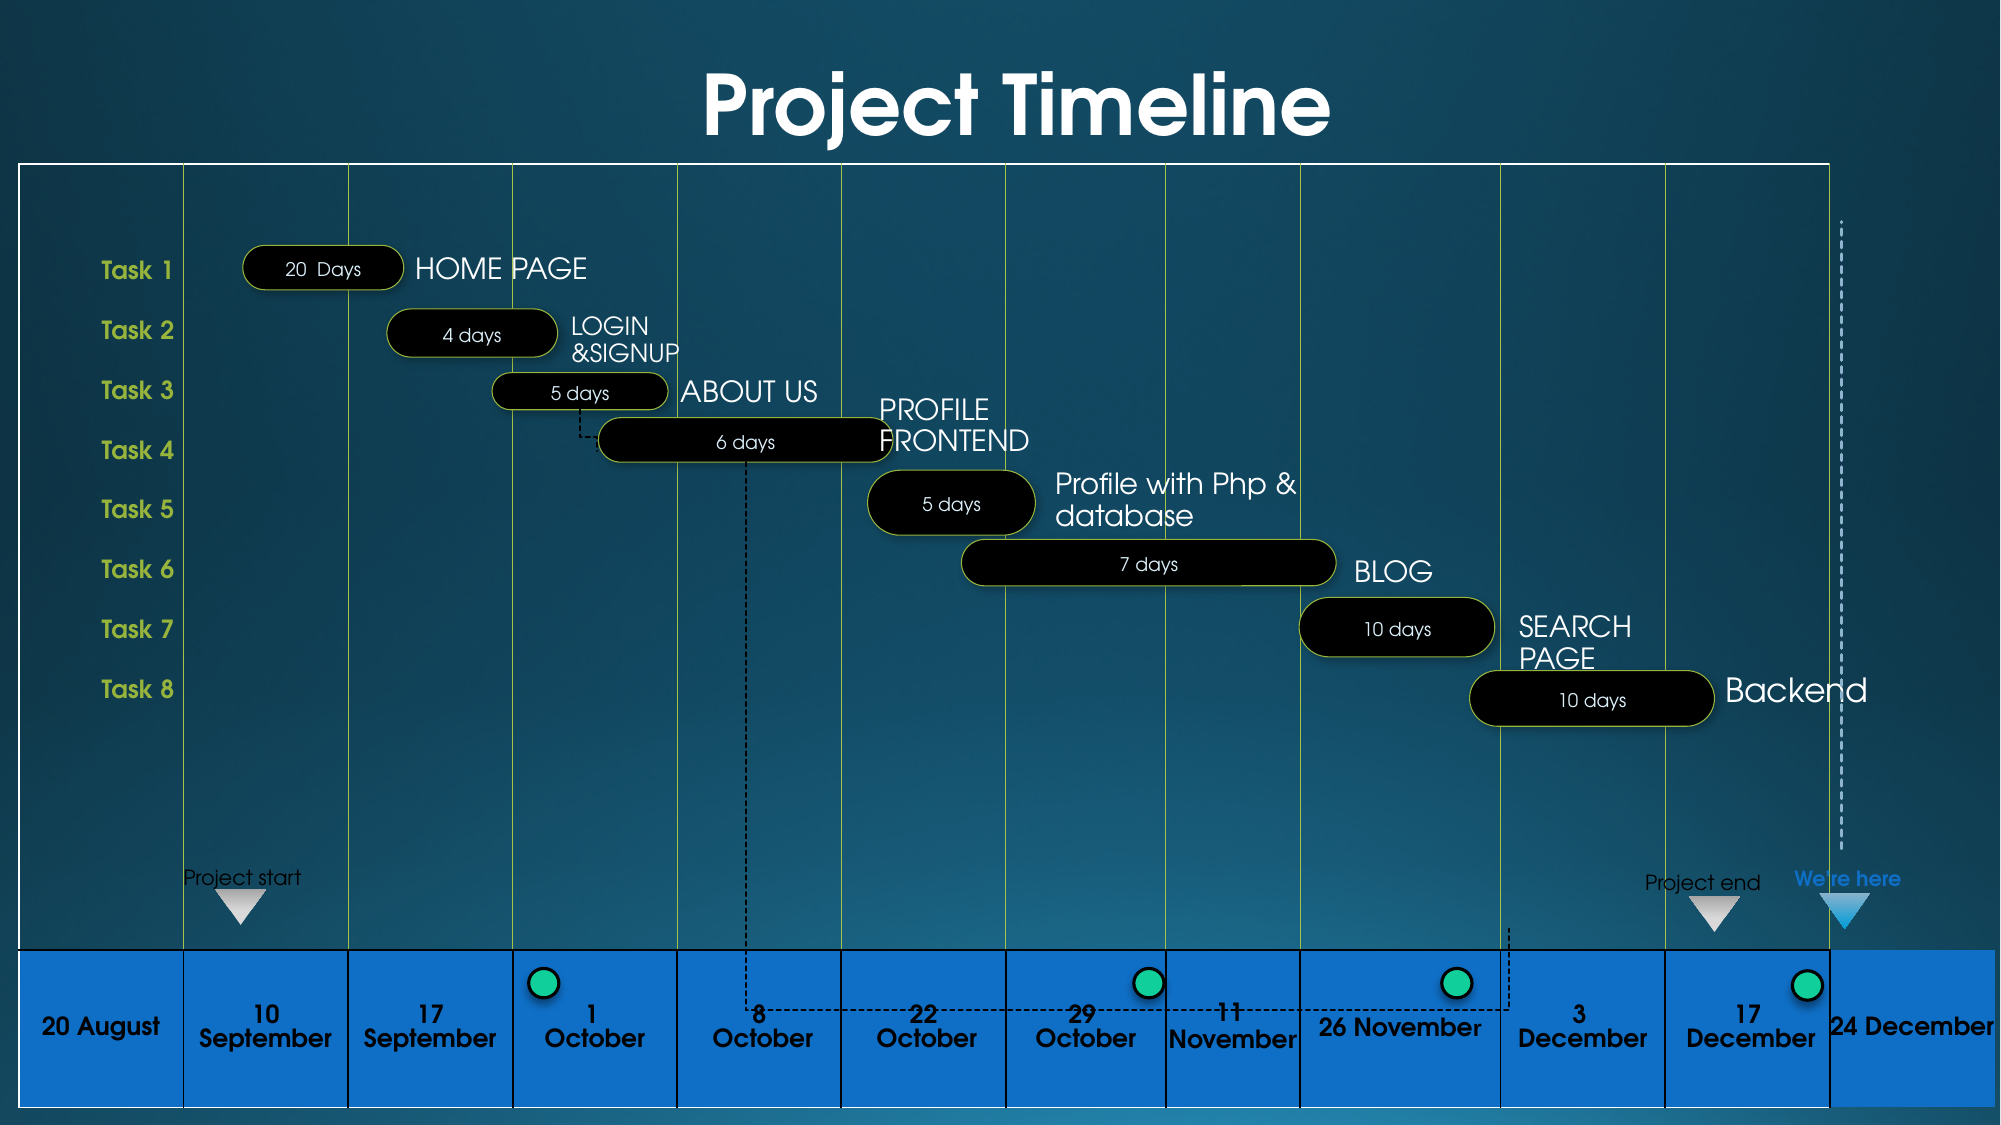

Project Timeline
|  |  |  |  |  |  |  |  |  |  |  |  |
| --- | --- | --- | --- | --- | --- | --- | --- | --- | --- | --- | --- |
| 20 August | 10 September | 17 September | 1 October | 8  October | 22  October | 29 October | 11  November | 26 November | 3  December | 17  December | 24 December |
HOME PAGE
20  Days
Task 1
Task 2
Task 3
Task 4
Task 5
Task 6
Task 7
Task 8
4 days
LOGIN &SIGNUP

ABOUT US
5 days
PROFILE FRONTEND
6 days
5 days
Profile with Php & database
7 days
BLOG
10 days
SEARCH PAGE
Backend
10 days
Project start
We’re here
Project end